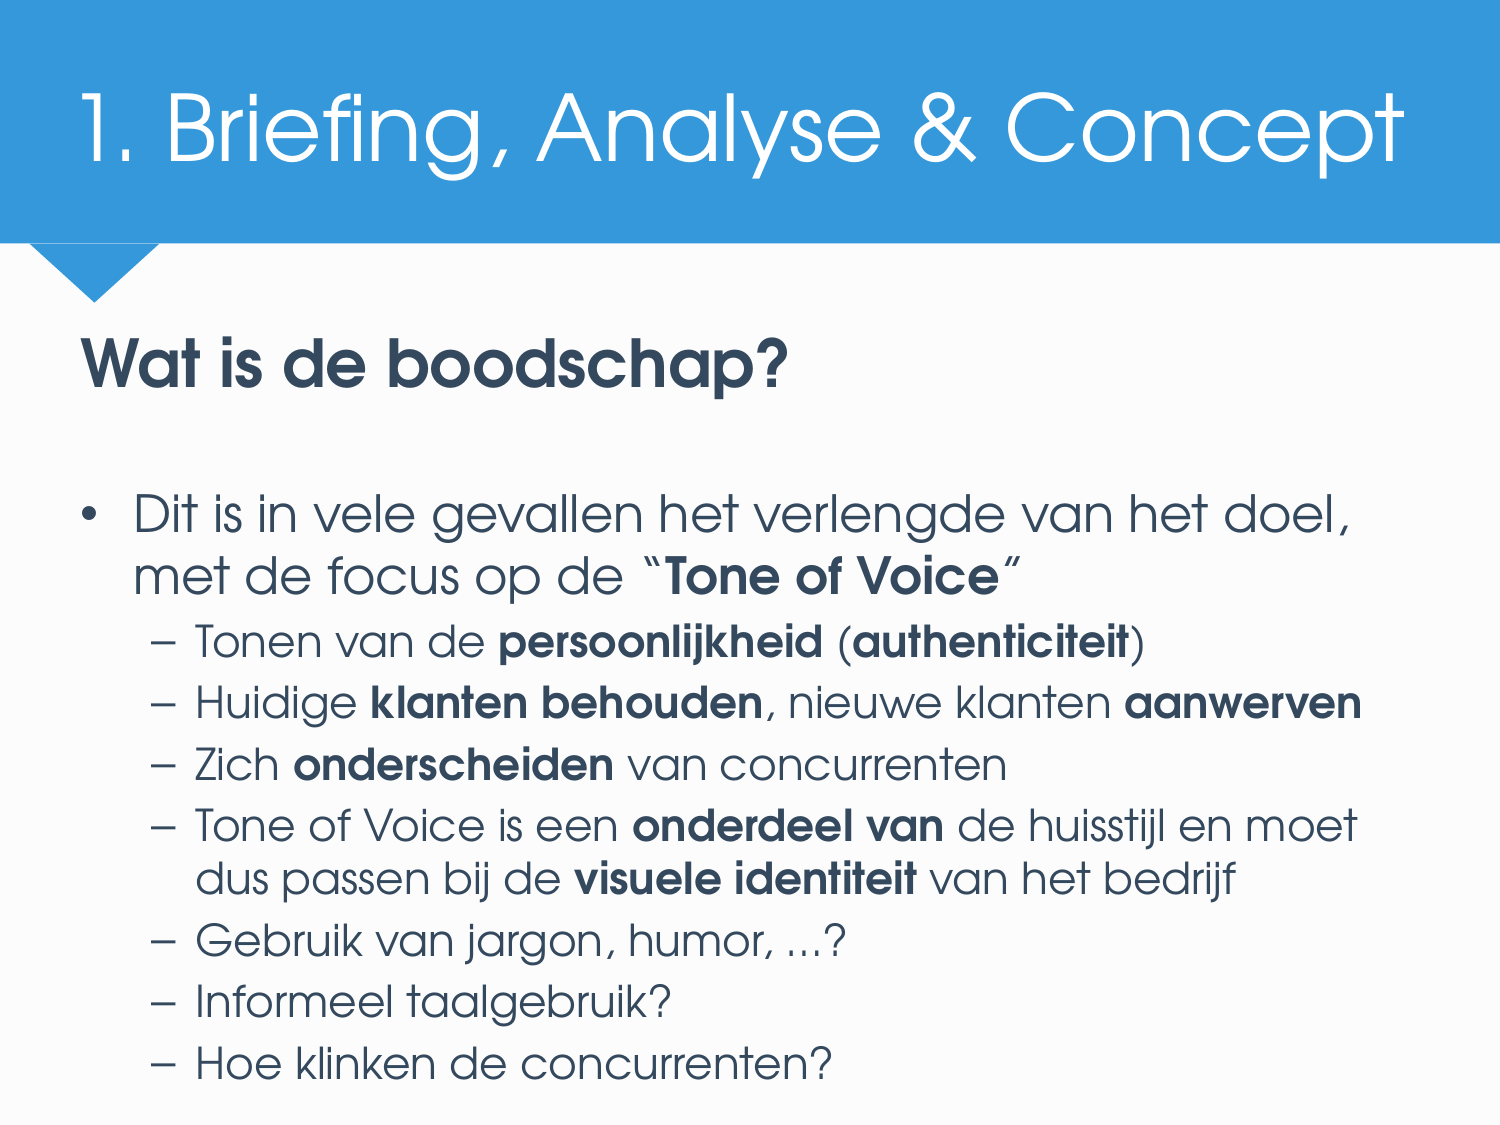

# 1. Briefing, Analyse & Concept
Wat is de boodschap?
Dit is in vele gevallen het verlengde van het doel, met de focus op de “Tone of Voice”
Tonen van de persoonlijkheid (authenticiteit)
Huidige klanten behouden, nieuwe klanten aanwerven
Zich onderscheiden van concurrenten
Tone of Voice is een onderdeel van de huisstijl en moet dus passen bij de visuele identiteit van het bedrijf
Gebruik van jargon, humor, …?
Informeel taalgebruik?
Hoe klinken de concurrenten?